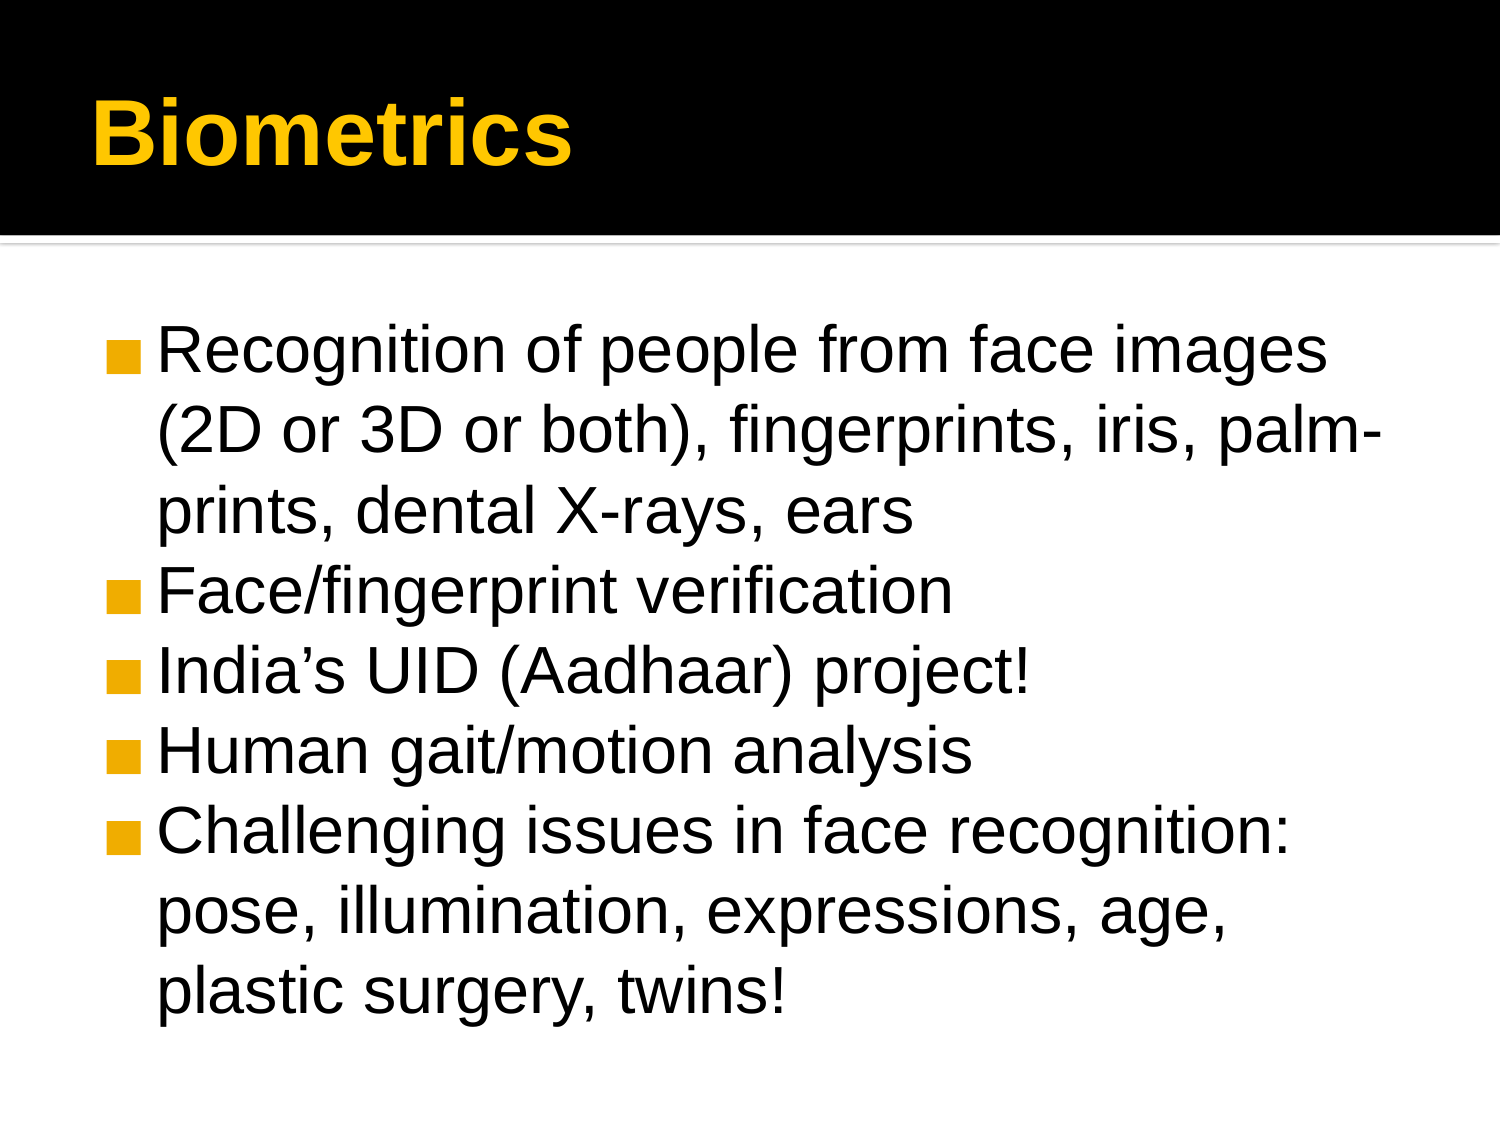

# Biometrics
Recognition of people from face images (2D or 3D or both), fingerprints, iris, palm-prints, dental X-rays, ears
Face/fingerprint verification
India’s UID (Aadhaar) project!
Human gait/motion analysis
Challenging issues in face recognition: pose, illumination, expressions, age, plastic surgery, twins!